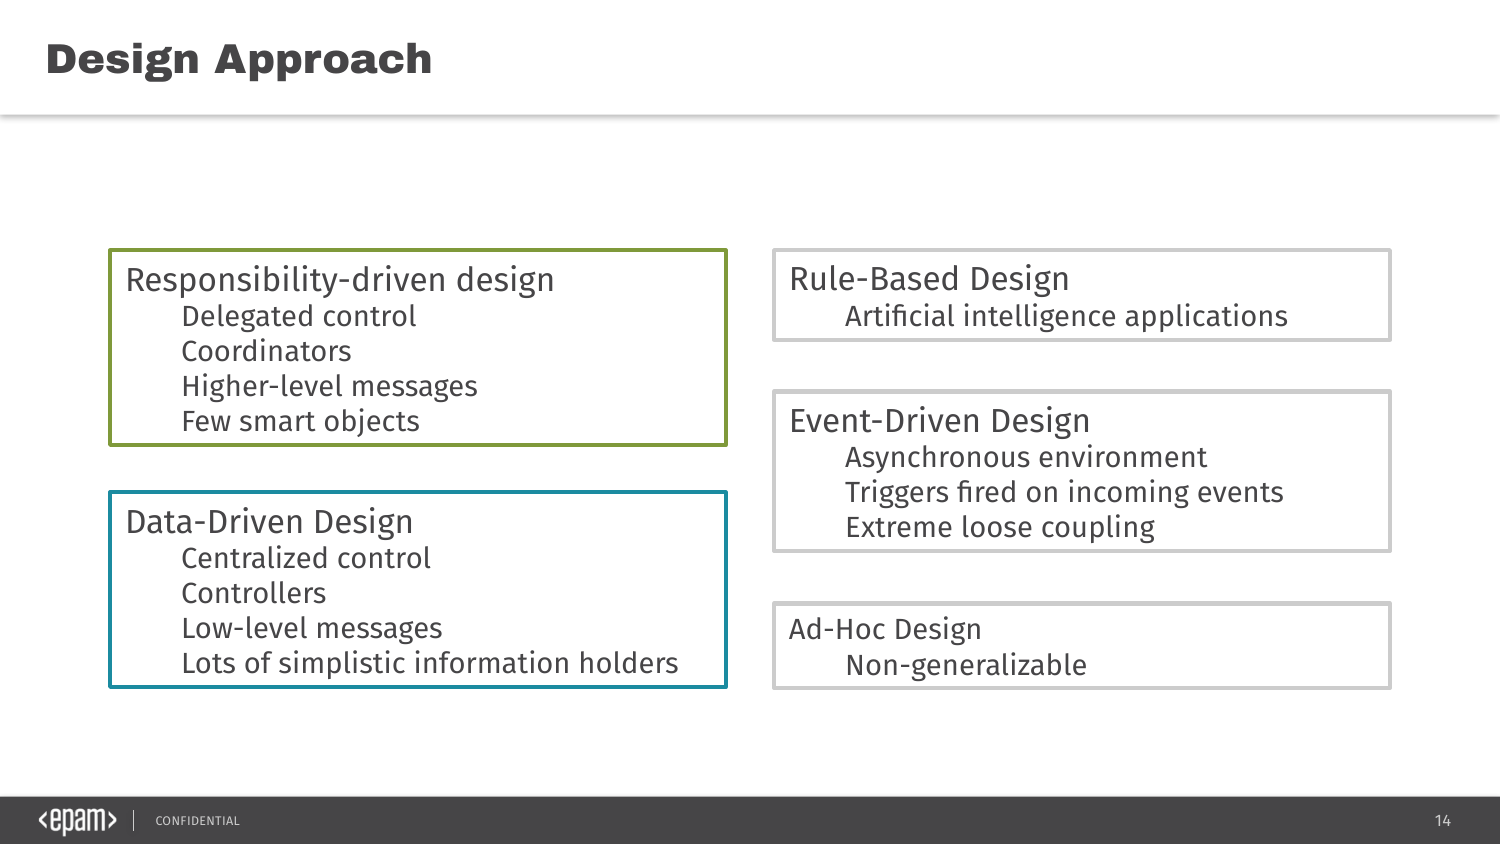

Design Approach
Rule-Based Design
Artificial intelligence applications
Responsibility-driven design
Delegated control
Coordinators
Higher-level messages
Few smart objects
Event-Driven Design
Asynchronous environment
Triggers fired on incoming events
Extreme loose coupling
Data-Driven Design
Centralized control
Controllers
Low-level messages
Lots of simplistic information holders
Ad-Hoc Design
Non-generalizable